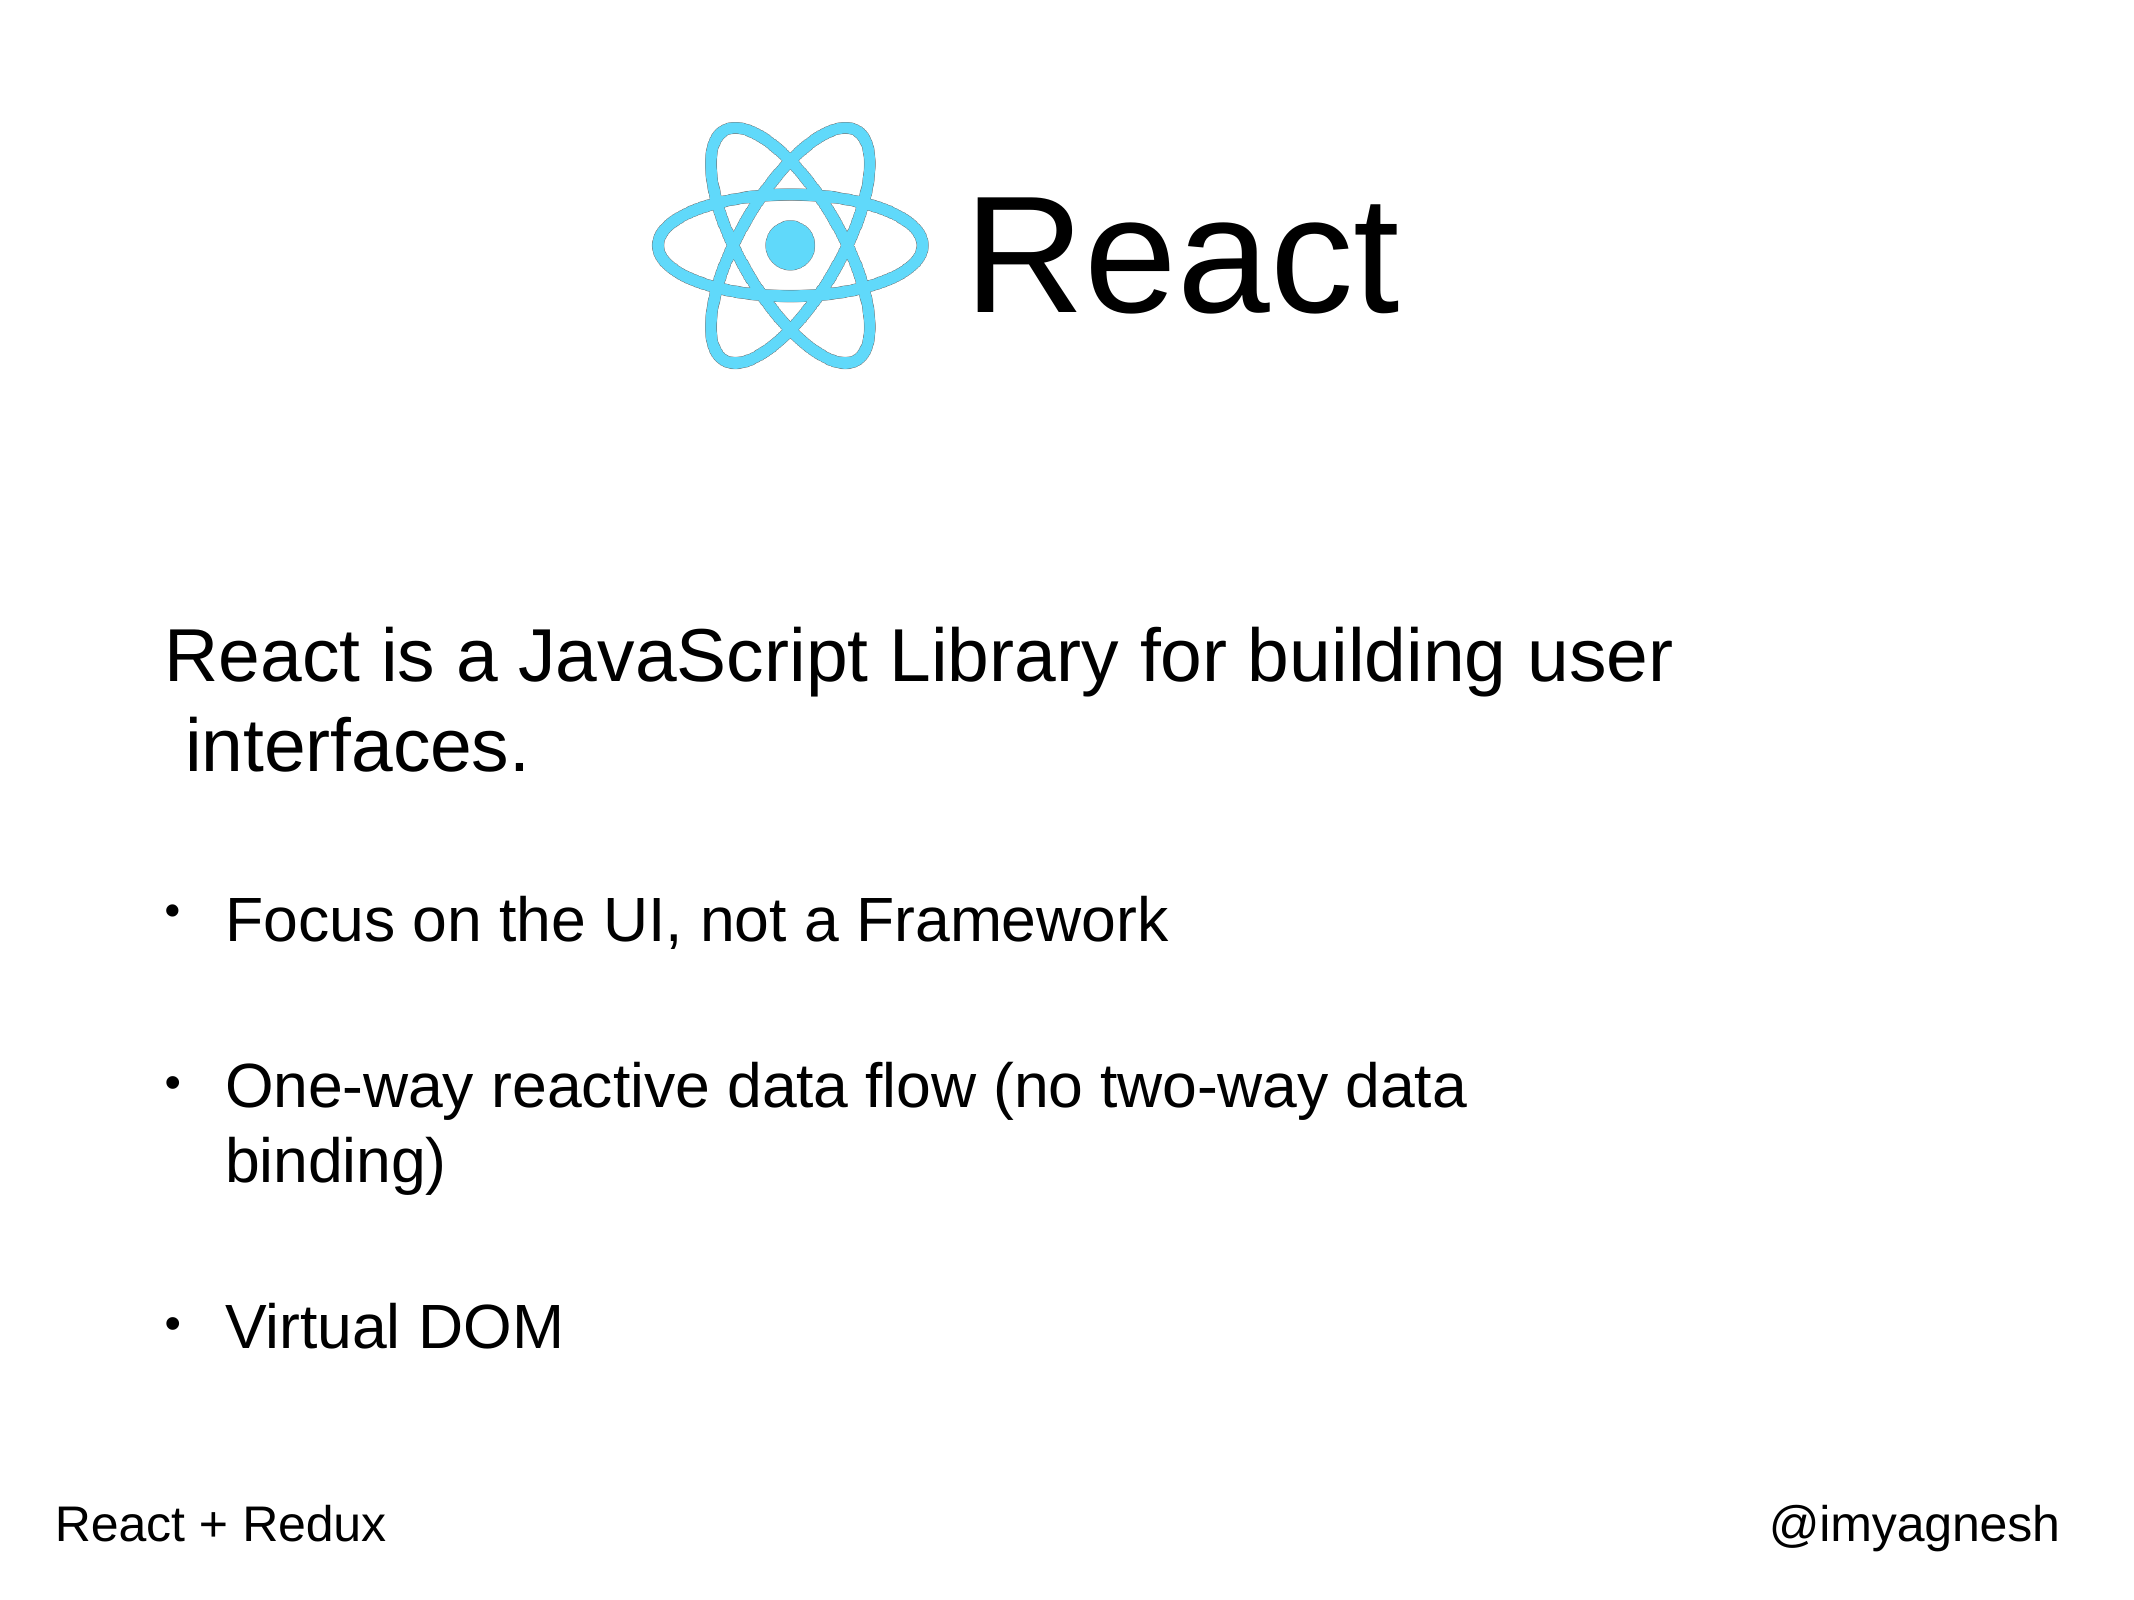

# React
React is a JavaScript Library for building user  interfaces.

Focus on the UI, not a Framework

One-way reactive data flow (no two-way data binding)

Virtual DOM
React + Redux
@imyagnesh